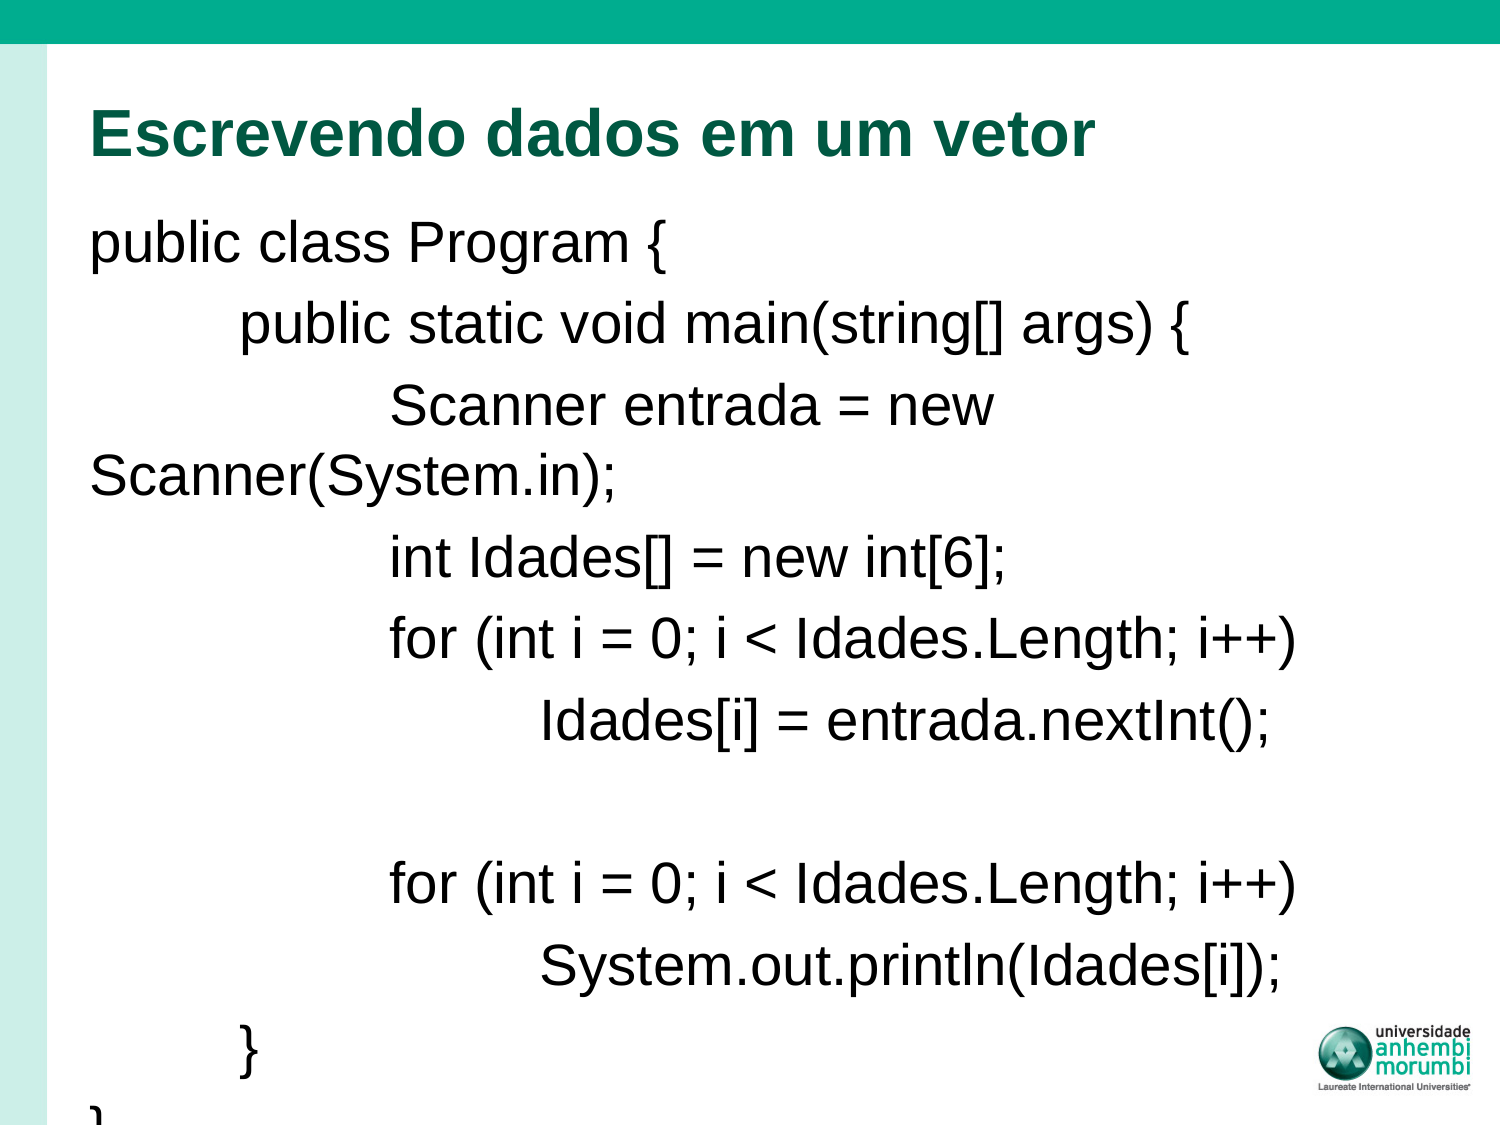

# Escrevendo dados em um vetor
public class Program {
	public static void main(string[] args) {
		Scanner entrada = new Scanner(System.in);
		int Idades[] = new int[6];
		for (int i = 0; i < Idades.Length; i++)
			Idades[i] = entrada.nextInt();

		for (int i = 0; i < Idades.Length; i++)
			System.out.println(Idades[i]);
	}
}